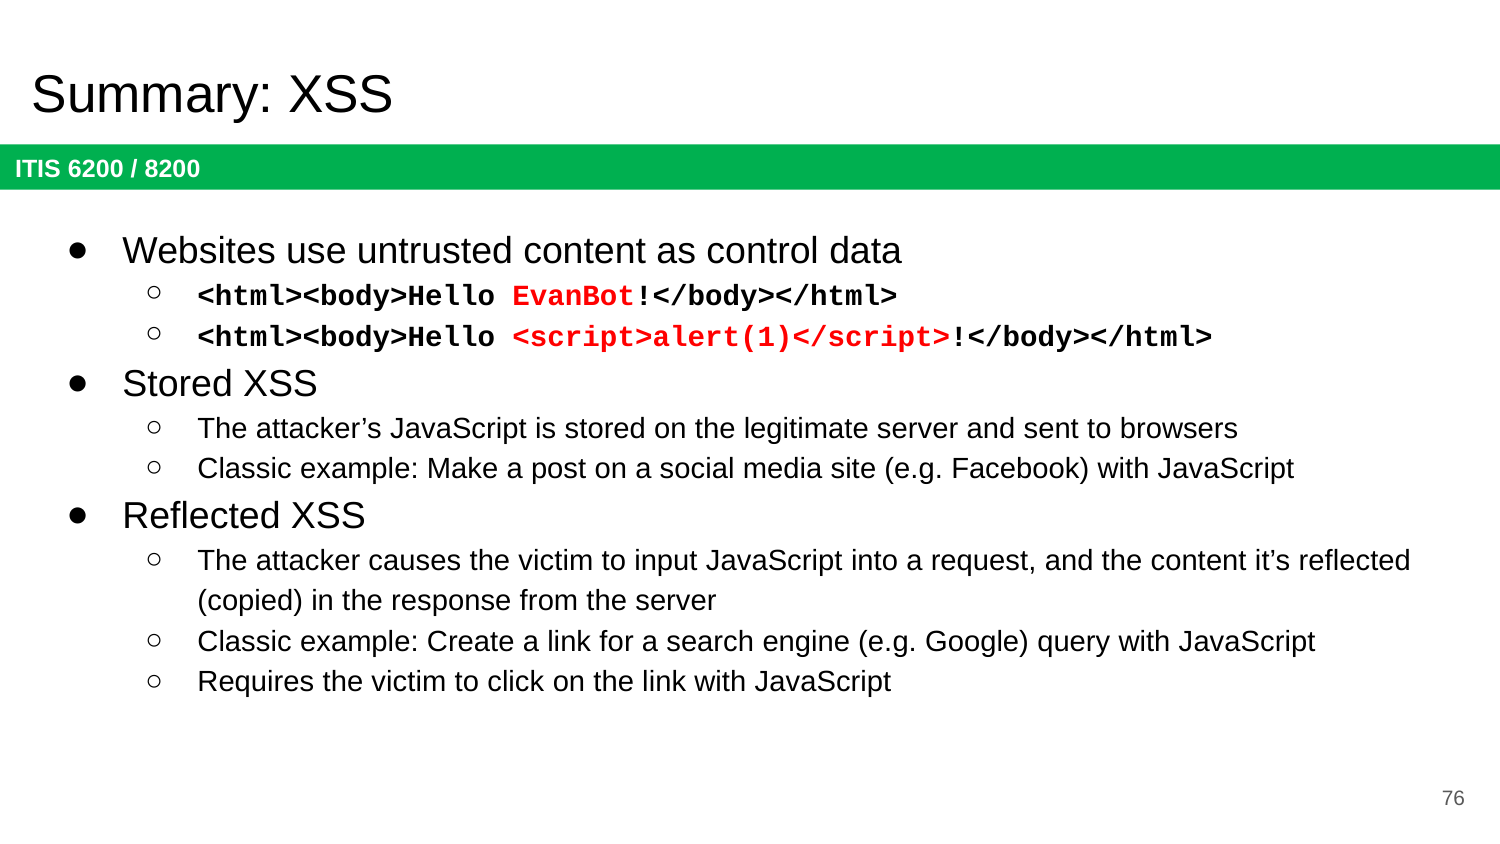

# Summary: XSS
Websites use untrusted content as control data
<html><body>Hello EvanBot!</body></html>
<html><body>Hello <script>alert(1)</script>!</body></html>
Stored XSS
The attacker’s JavaScript is stored on the legitimate server and sent to browsers
Classic example: Make a post on a social media site (e.g. Facebook) with JavaScript
Reflected XSS
The attacker causes the victim to input JavaScript into a request, and the content it’s reflected (copied) in the response from the server
Classic example: Create a link for a search engine (e.g. Google) query with JavaScript
Requires the victim to click on the link with JavaScript
76